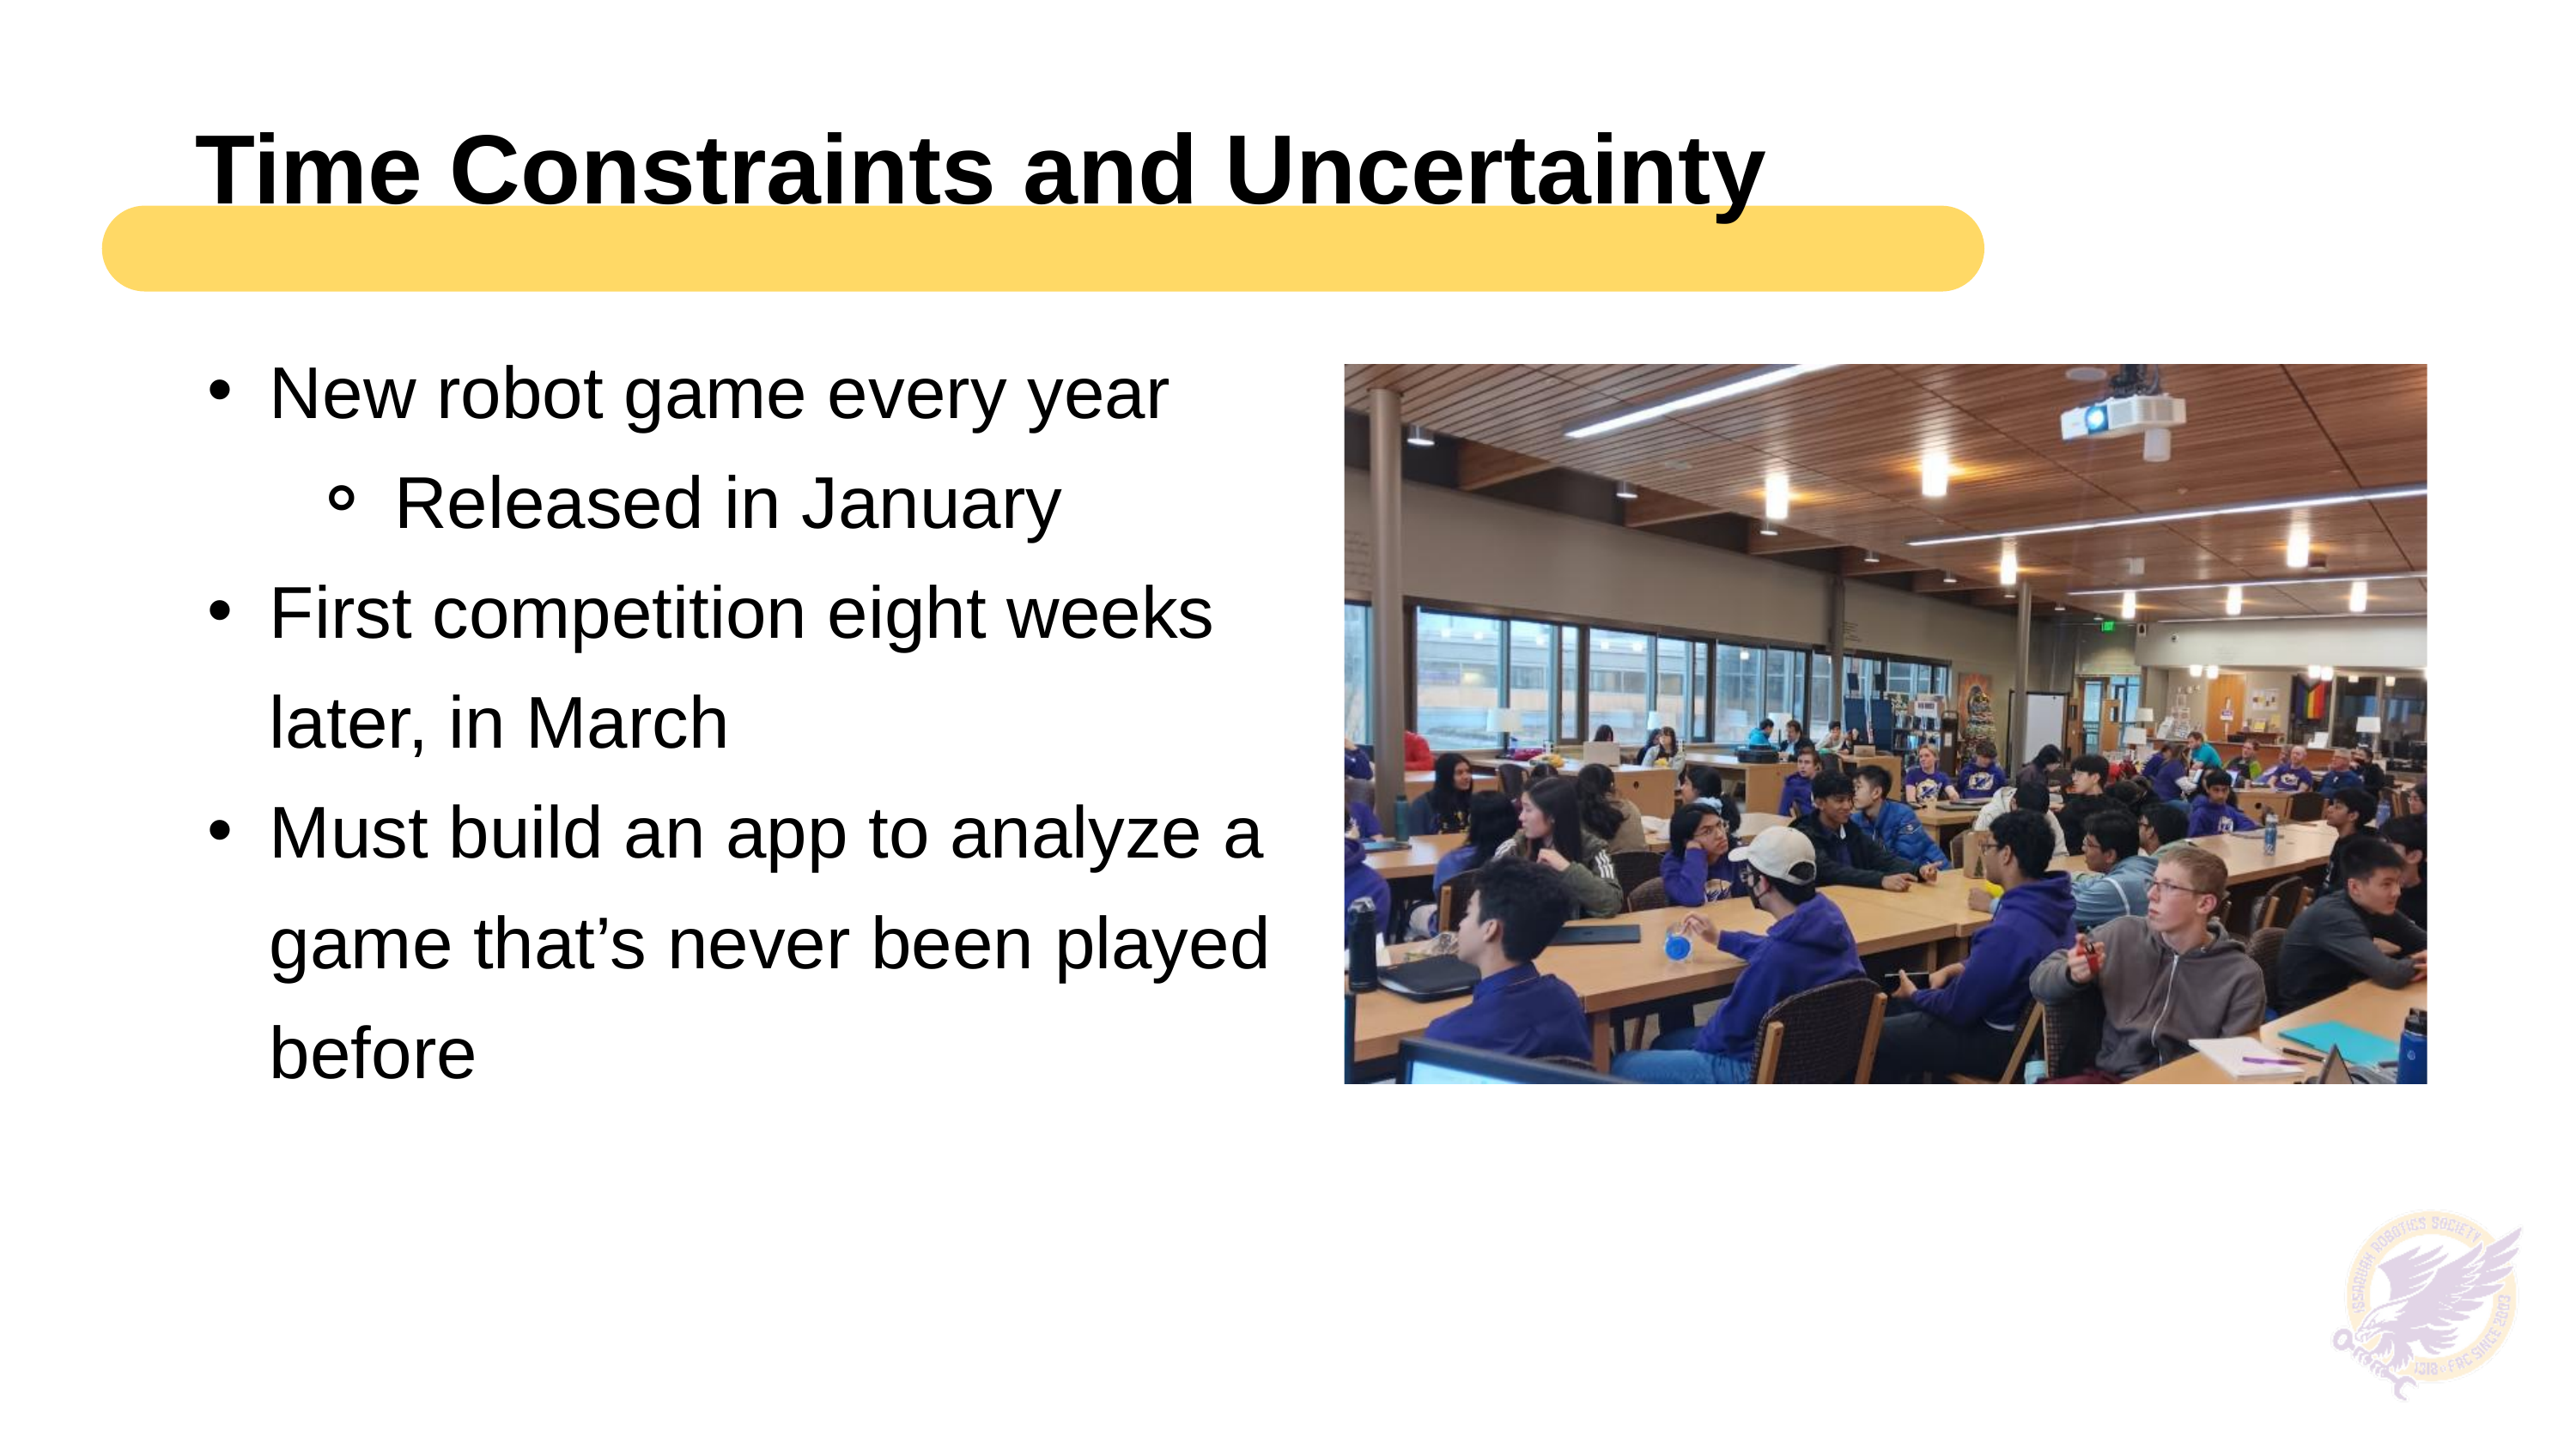

Time Constraints and Uncertainty

Must build an app to analyze a game that’s never been played before
New robot game every year
Released in January
First competition eight weeks later, in March